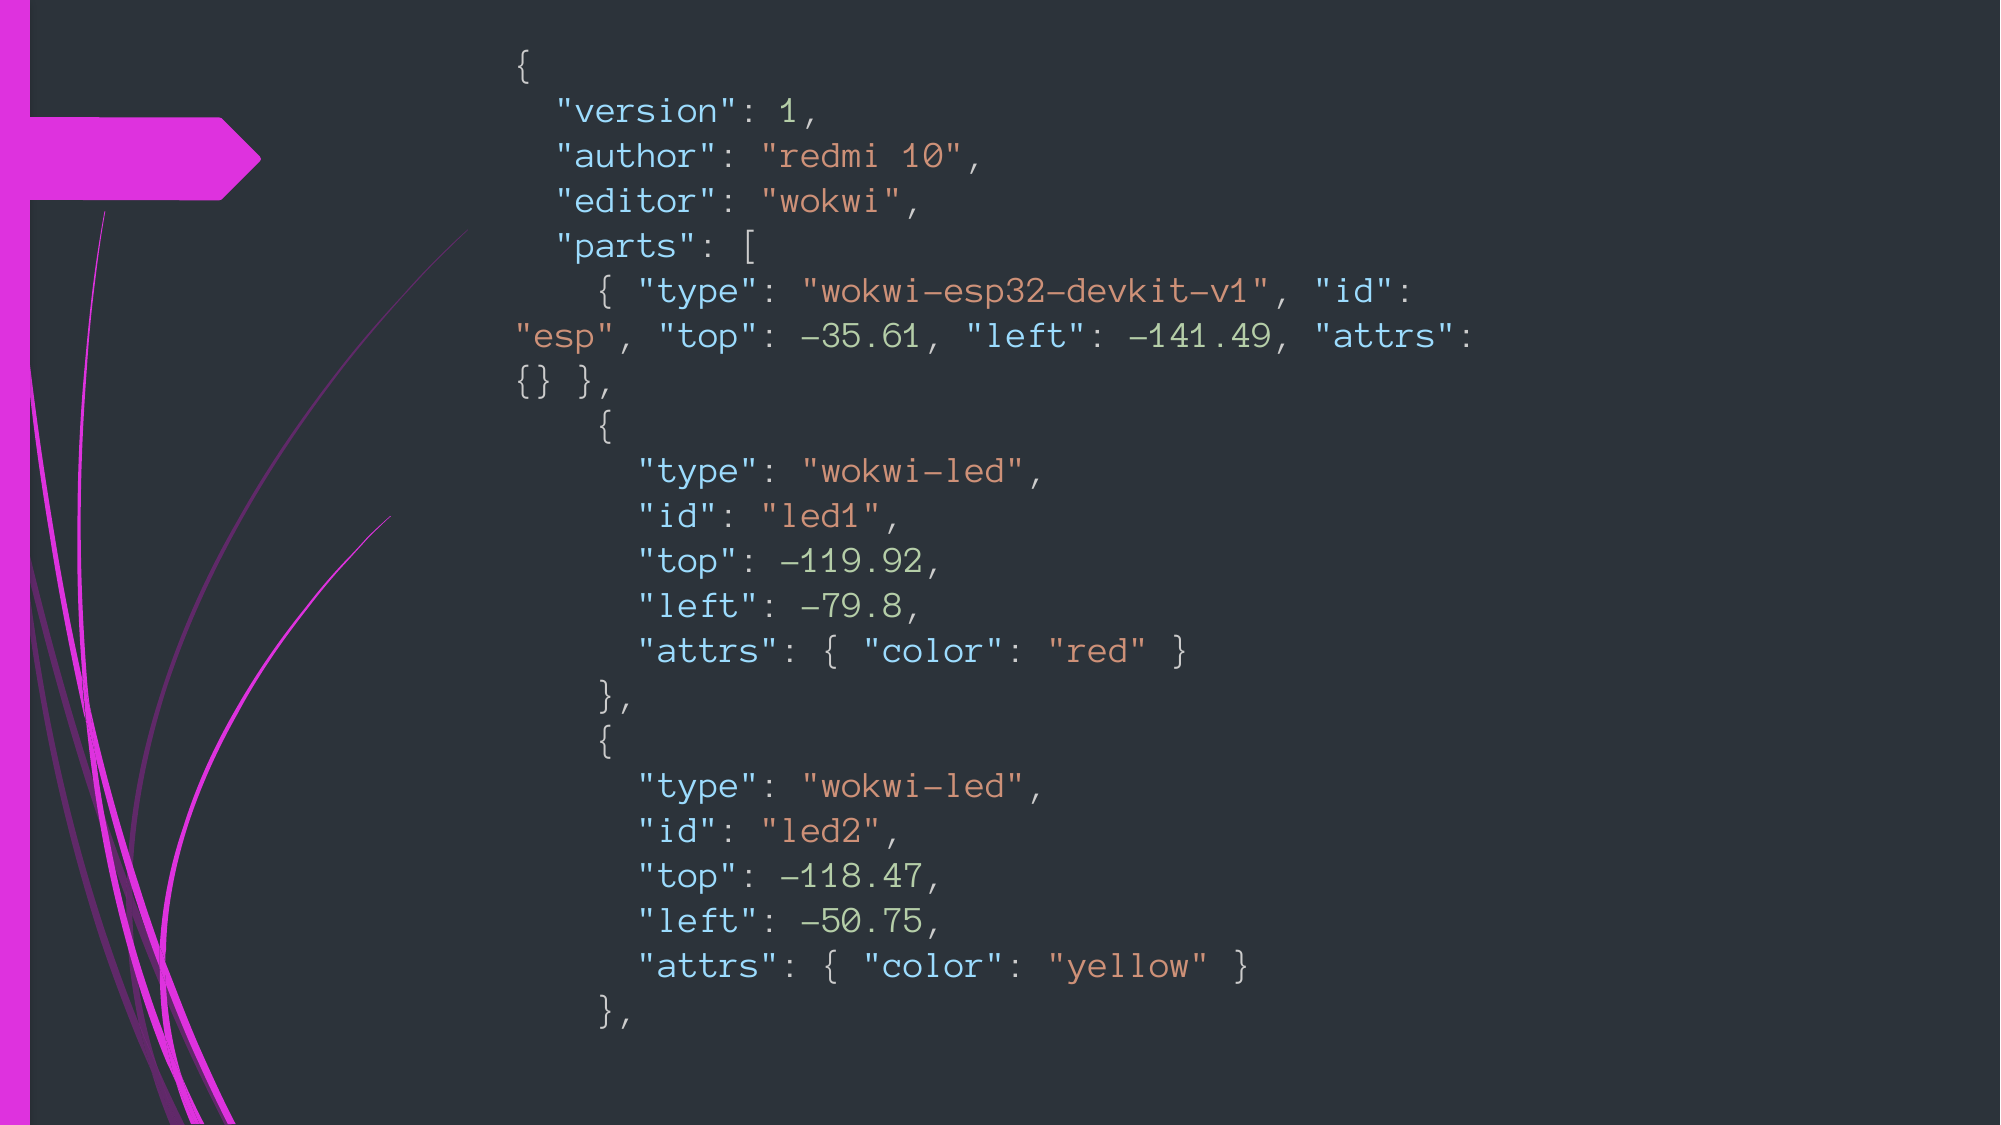

{
  "version": 1,
  "author": "redmi 10",
  "editor": "wokwi",
  "parts": [
    { "type": "wokwi-esp32-devkit-v1", "id": "esp", "top": -35.61, "left": -141.49, "attrs": {} },
    {
      "type": "wokwi-led",
      "id": "led1",
      "top": -119.92,
      "left": -79.8,
      "attrs": { "color": "red" }
    },
    {
      "type": "wokwi-led",
      "id": "led2",
      "top": -118.47,
      "left": -50.75,
      "attrs": { "color": "yellow" }
    },